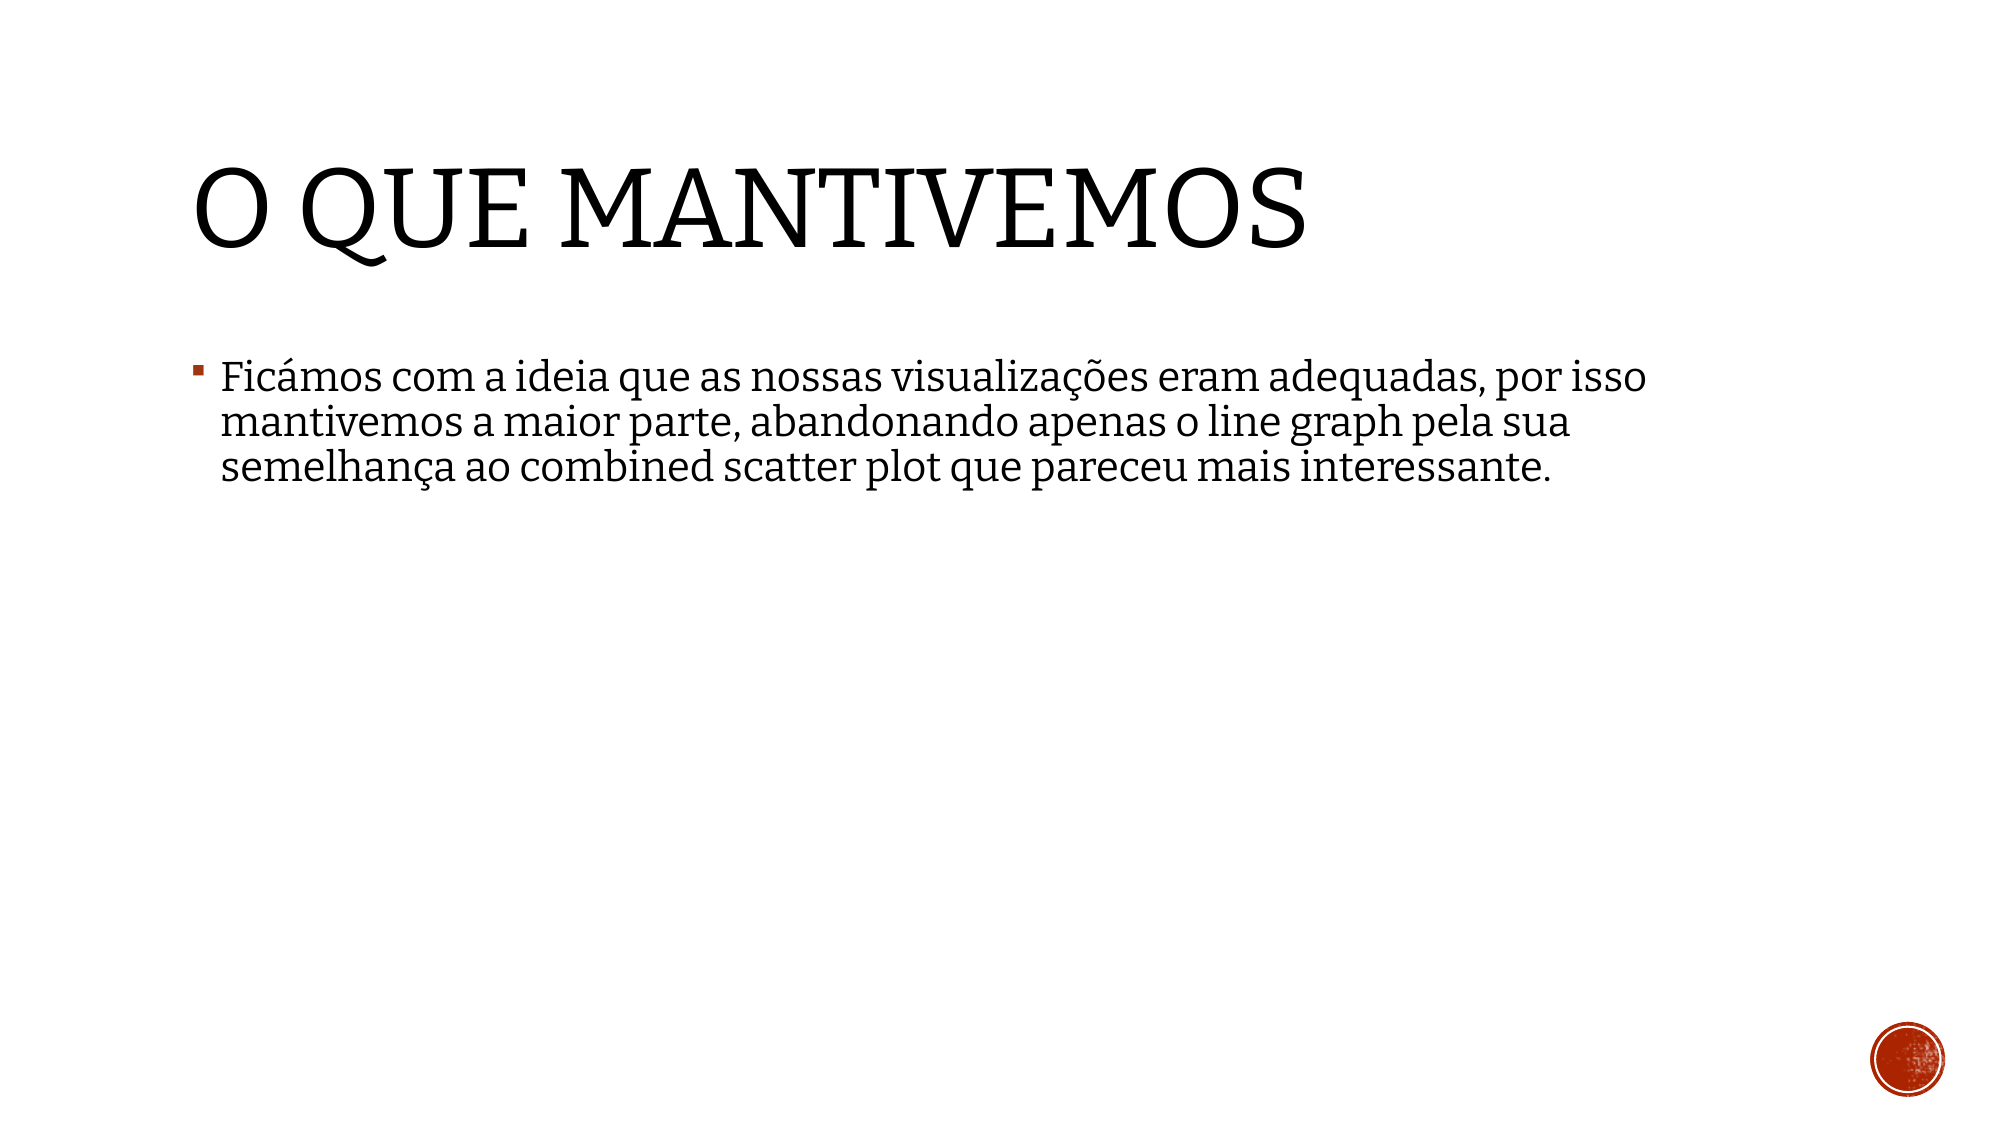

# O que mantivemos
Ficámos com a ideia que as nossas visualizações eram adequadas, por isso mantivemos a maior parte, abandonando apenas o line graph pela sua semelhança ao combined scatter plot que pareceu mais interessante.